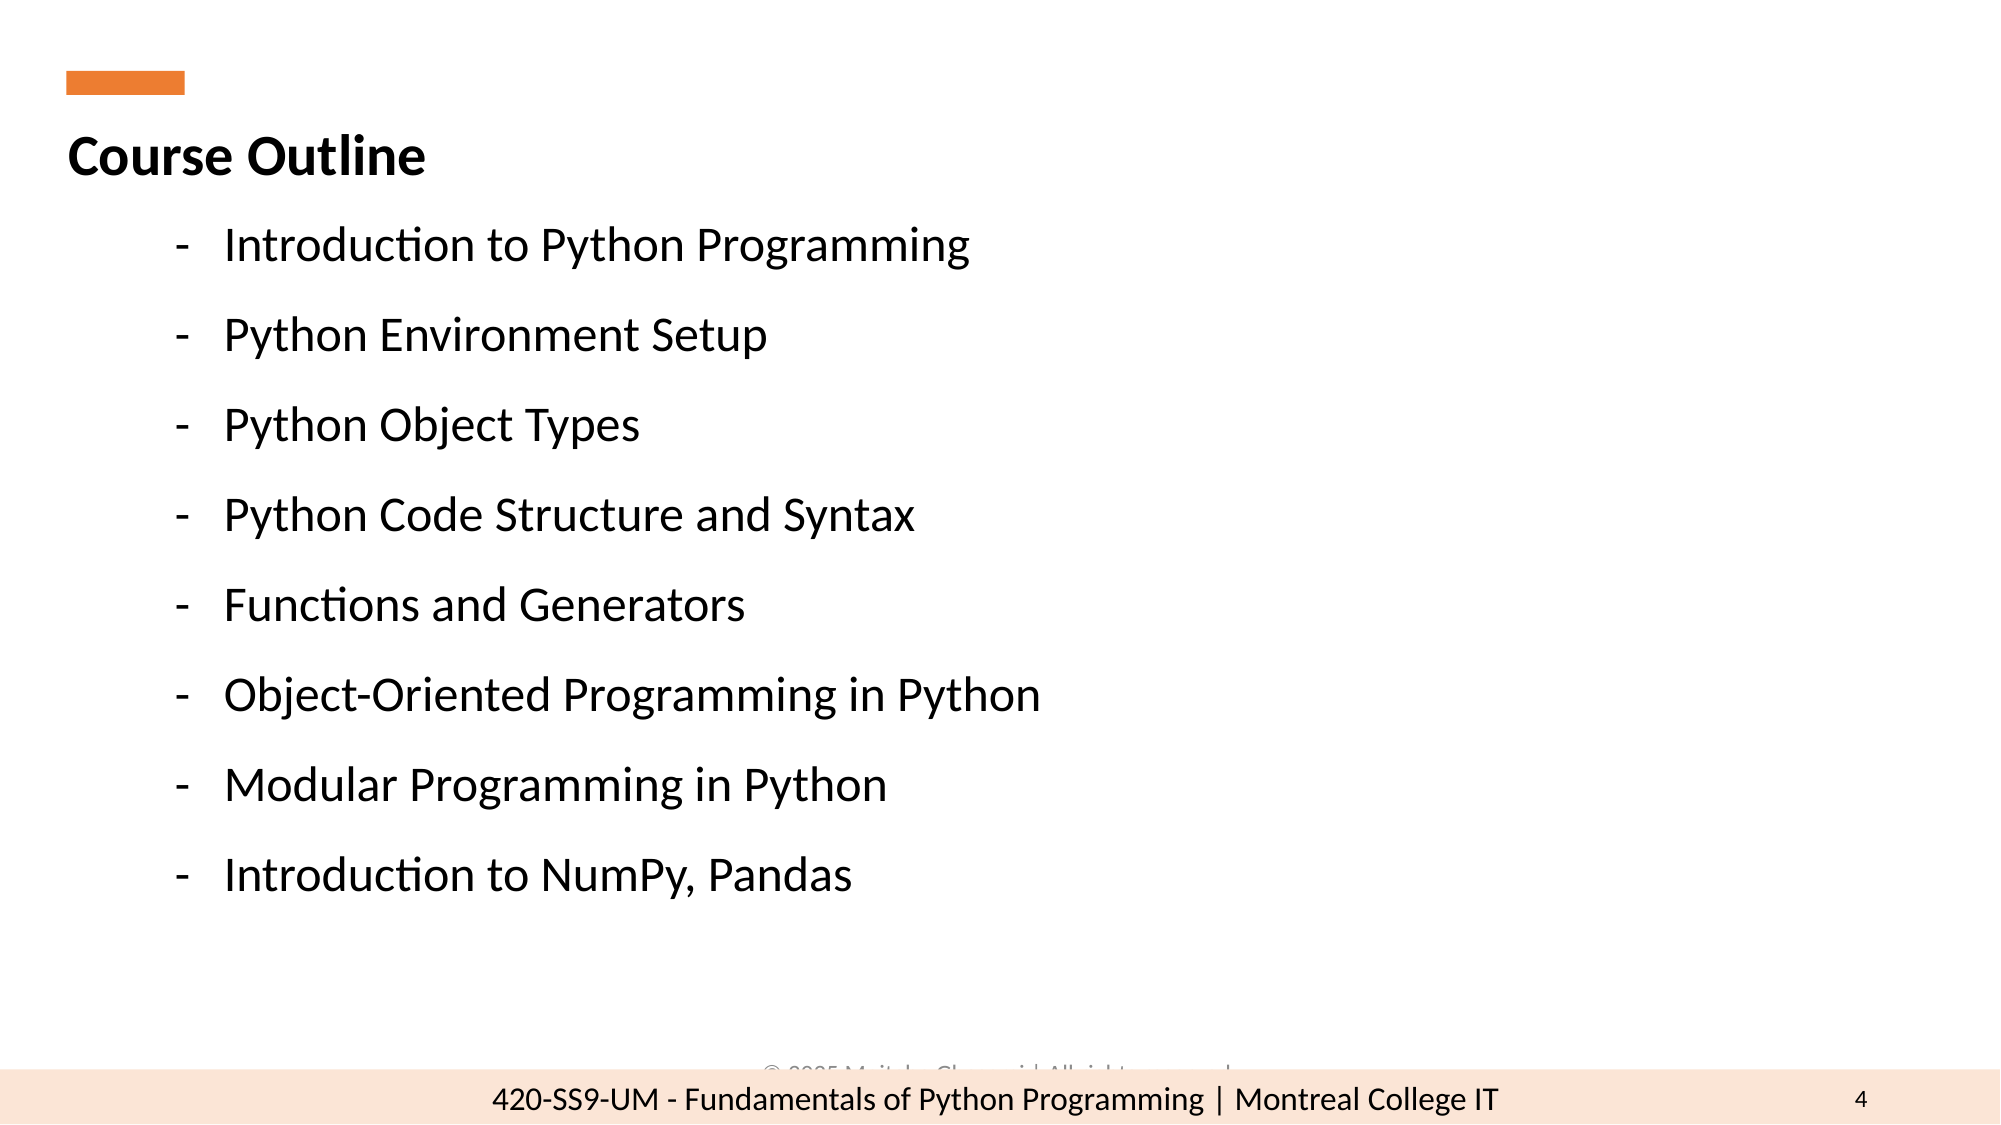

Course Outline
-   Introduction to Python Programming
-   Python Environment Setup
-   Python Object Types
-   Python Code Structure and Syntax
-   Functions and Generators
-   Object-Oriented Programming in Python
-   Modular Programming in Python
-   Introduction to NumPy, Pandas
© 2025 Mojtaba Ghasemi | All rights reserved.
4
420-SS9-UM - Fundamentals of Python Programming | Montreal College IT